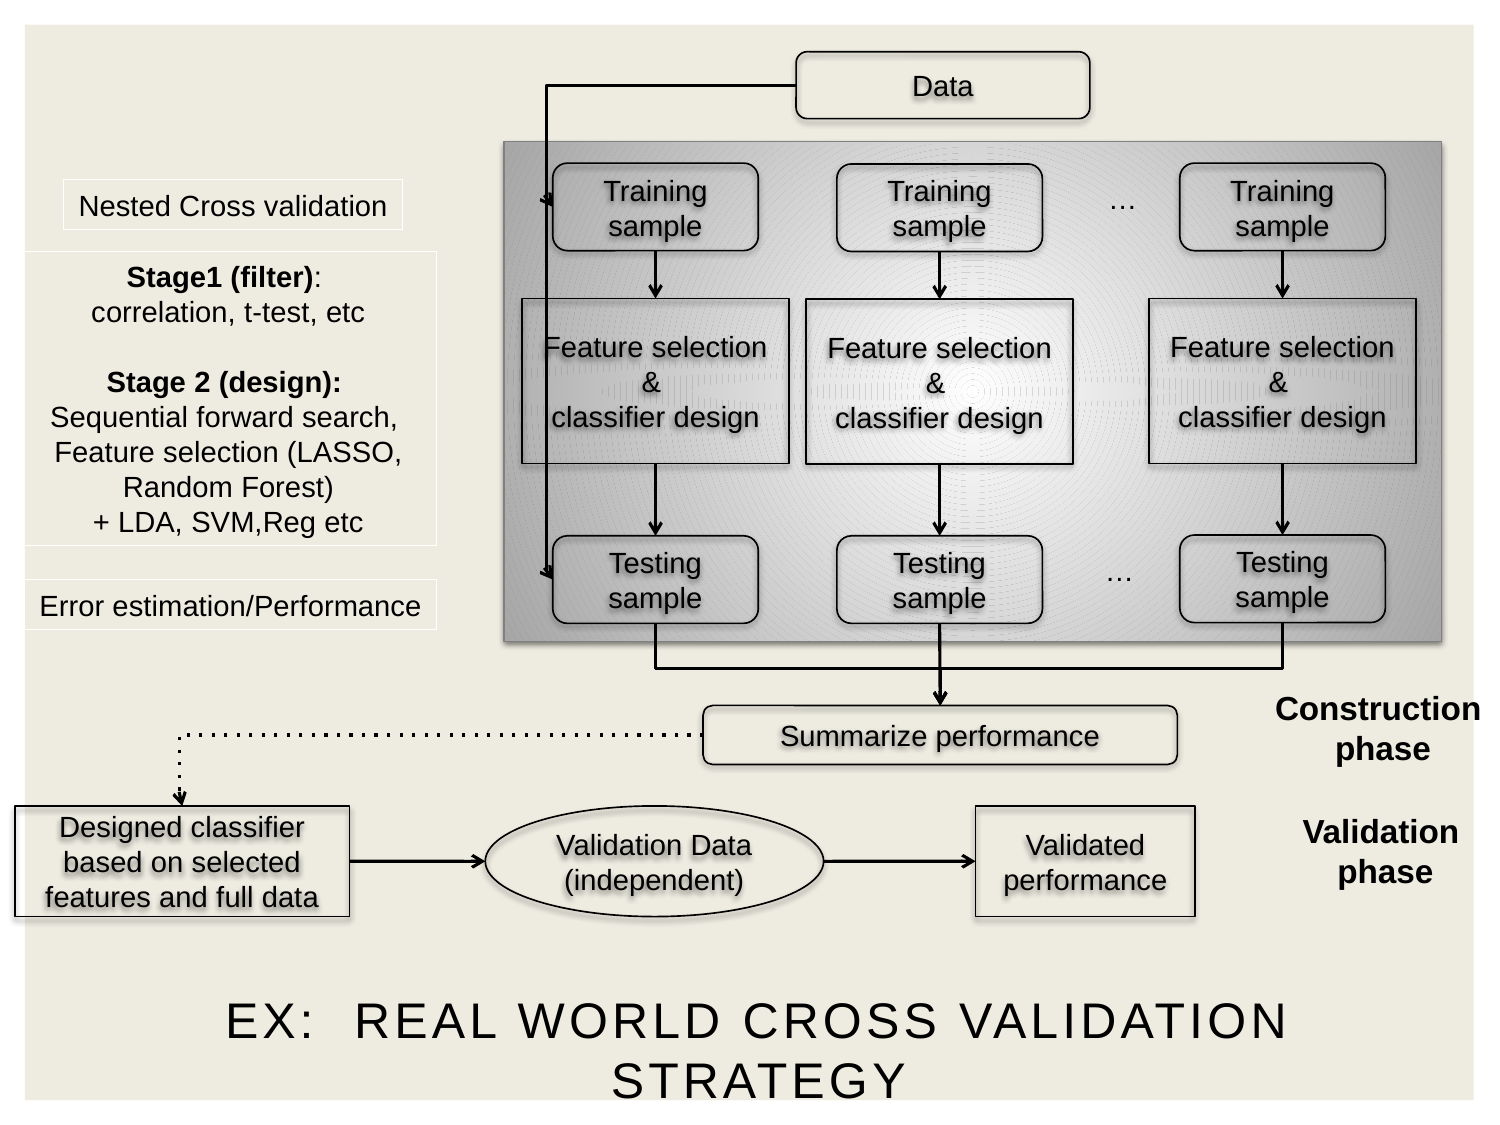

Data

Training sample
Training sample
Training sample
…
Nested Cross validation
Stage1 (filter):
correlation, t-test, etc

Stage 2 (design):
Sequential forward search,
Feature selection (LASSO, Random Forest)
+ LDA, SVM,Reg etc
Feature selection &
classifier design
Feature selection &
classifier design
Feature selection &
classifier design
Testing sample
Testing sample
Testing sample
…
Error estimation/Performance
Construction
phase
Summarize performance
Validation
phase
Designed classifier based on selected features and full data
Validation Data (independent)
Validated performance
Ex:  Real World cross validation strategy